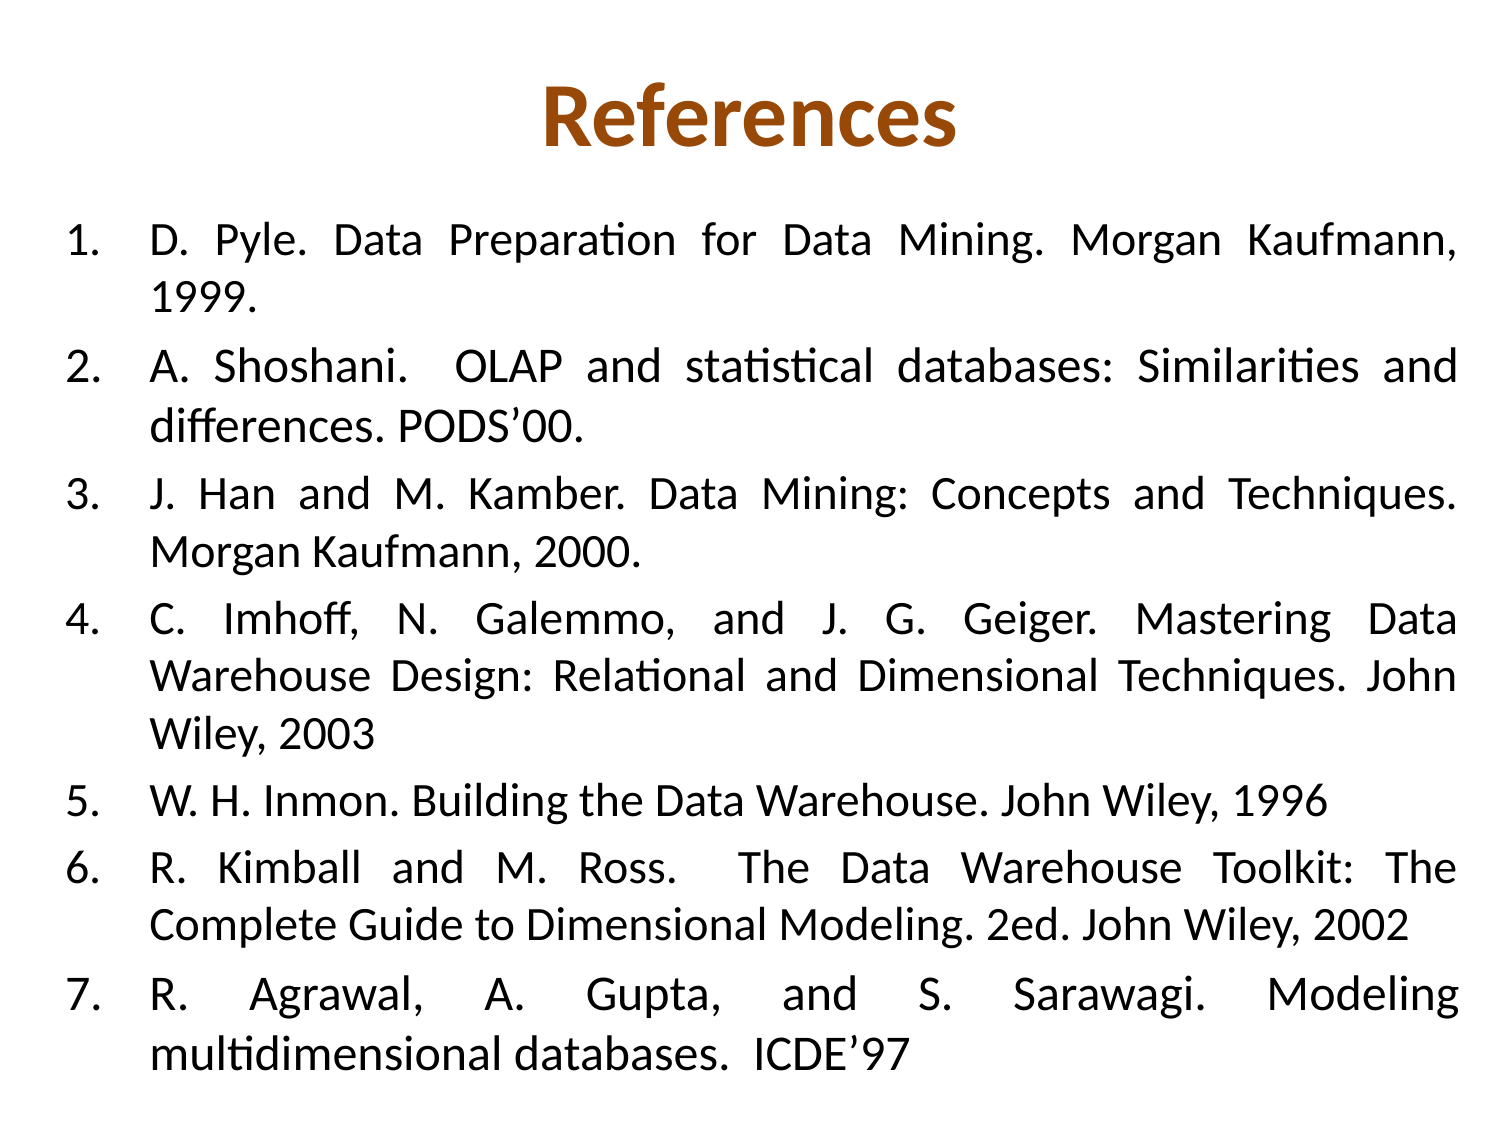

# References
D. Pyle. Data Preparation for Data Mining. Morgan Kaufmann, 1999.
A. Shoshani.  OLAP and statistical databases: Similarities and differences. PODS’00.
J. Han and M. Kamber. Data Mining: Concepts and Techniques. Morgan Kaufmann, 2000.
C. Imhoff, N. Galemmo, and J. G. Geiger. Mastering Data Warehouse Design: Relational and Dimensional Techniques. John Wiley, 2003
W. H. Inmon. Building the Data Warehouse. John Wiley, 1996
R. Kimball and M. Ross.  The Data Warehouse Toolkit: The Complete Guide to Dimensional Modeling. 2ed. John Wiley, 2002
R. Agrawal, A. Gupta, and S. Sarawagi. Modeling multidimensional databases.  ICDE’97